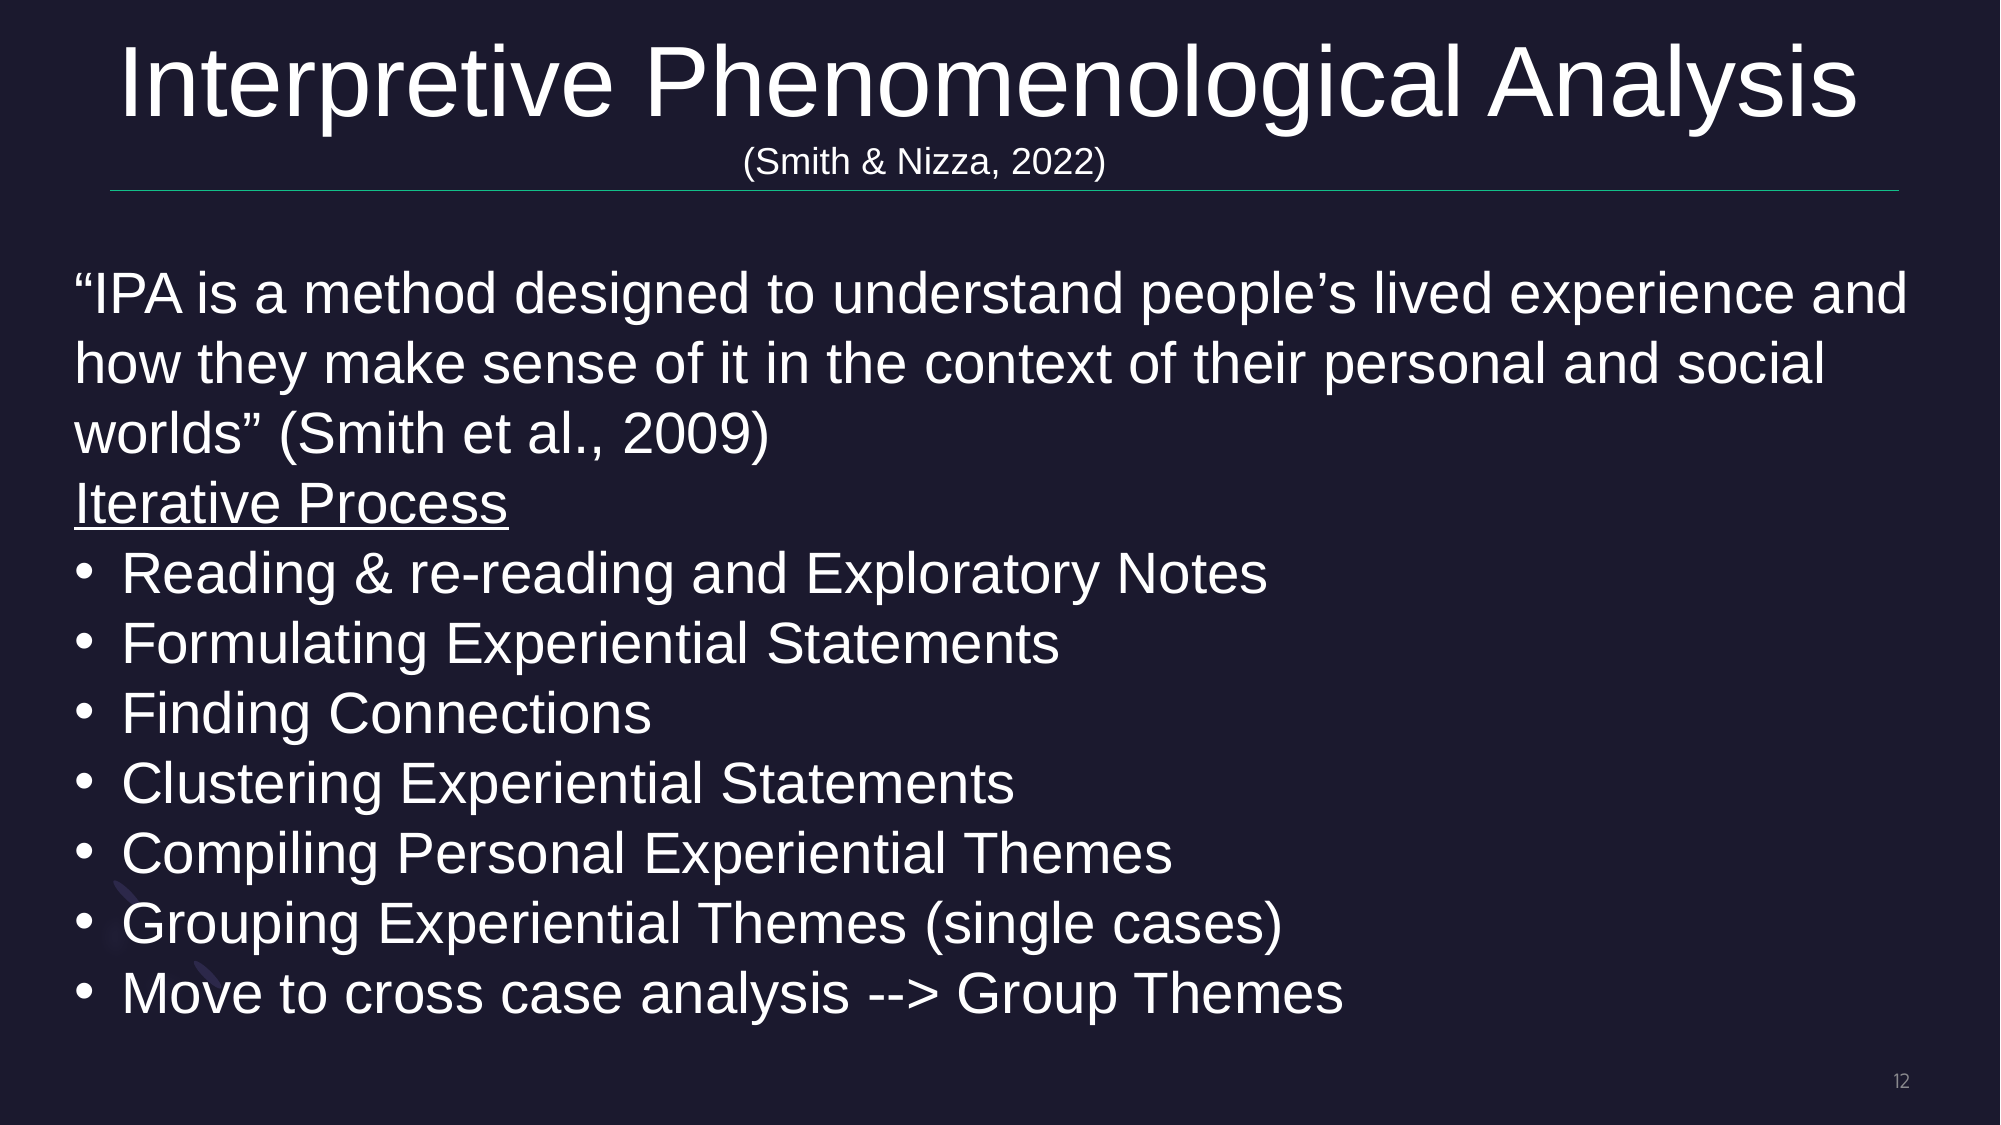

# Interpretive Phenomenological Analysis
(Smith & Nizza, 2022)
“IPA is a method designed to understand people’s lived experience and how they make sense of it in the context of their personal and social worlds” (Smith et al., 2009)
Iterative Process
Reading & re-reading and Exploratory Notes
Formulating Experiential Statements
Finding Connections
Clustering Experiential Statements
Compiling Personal Experiential Themes
Grouping Experiential Themes (single cases)
Move to cross case analysis --> Group Themes
12